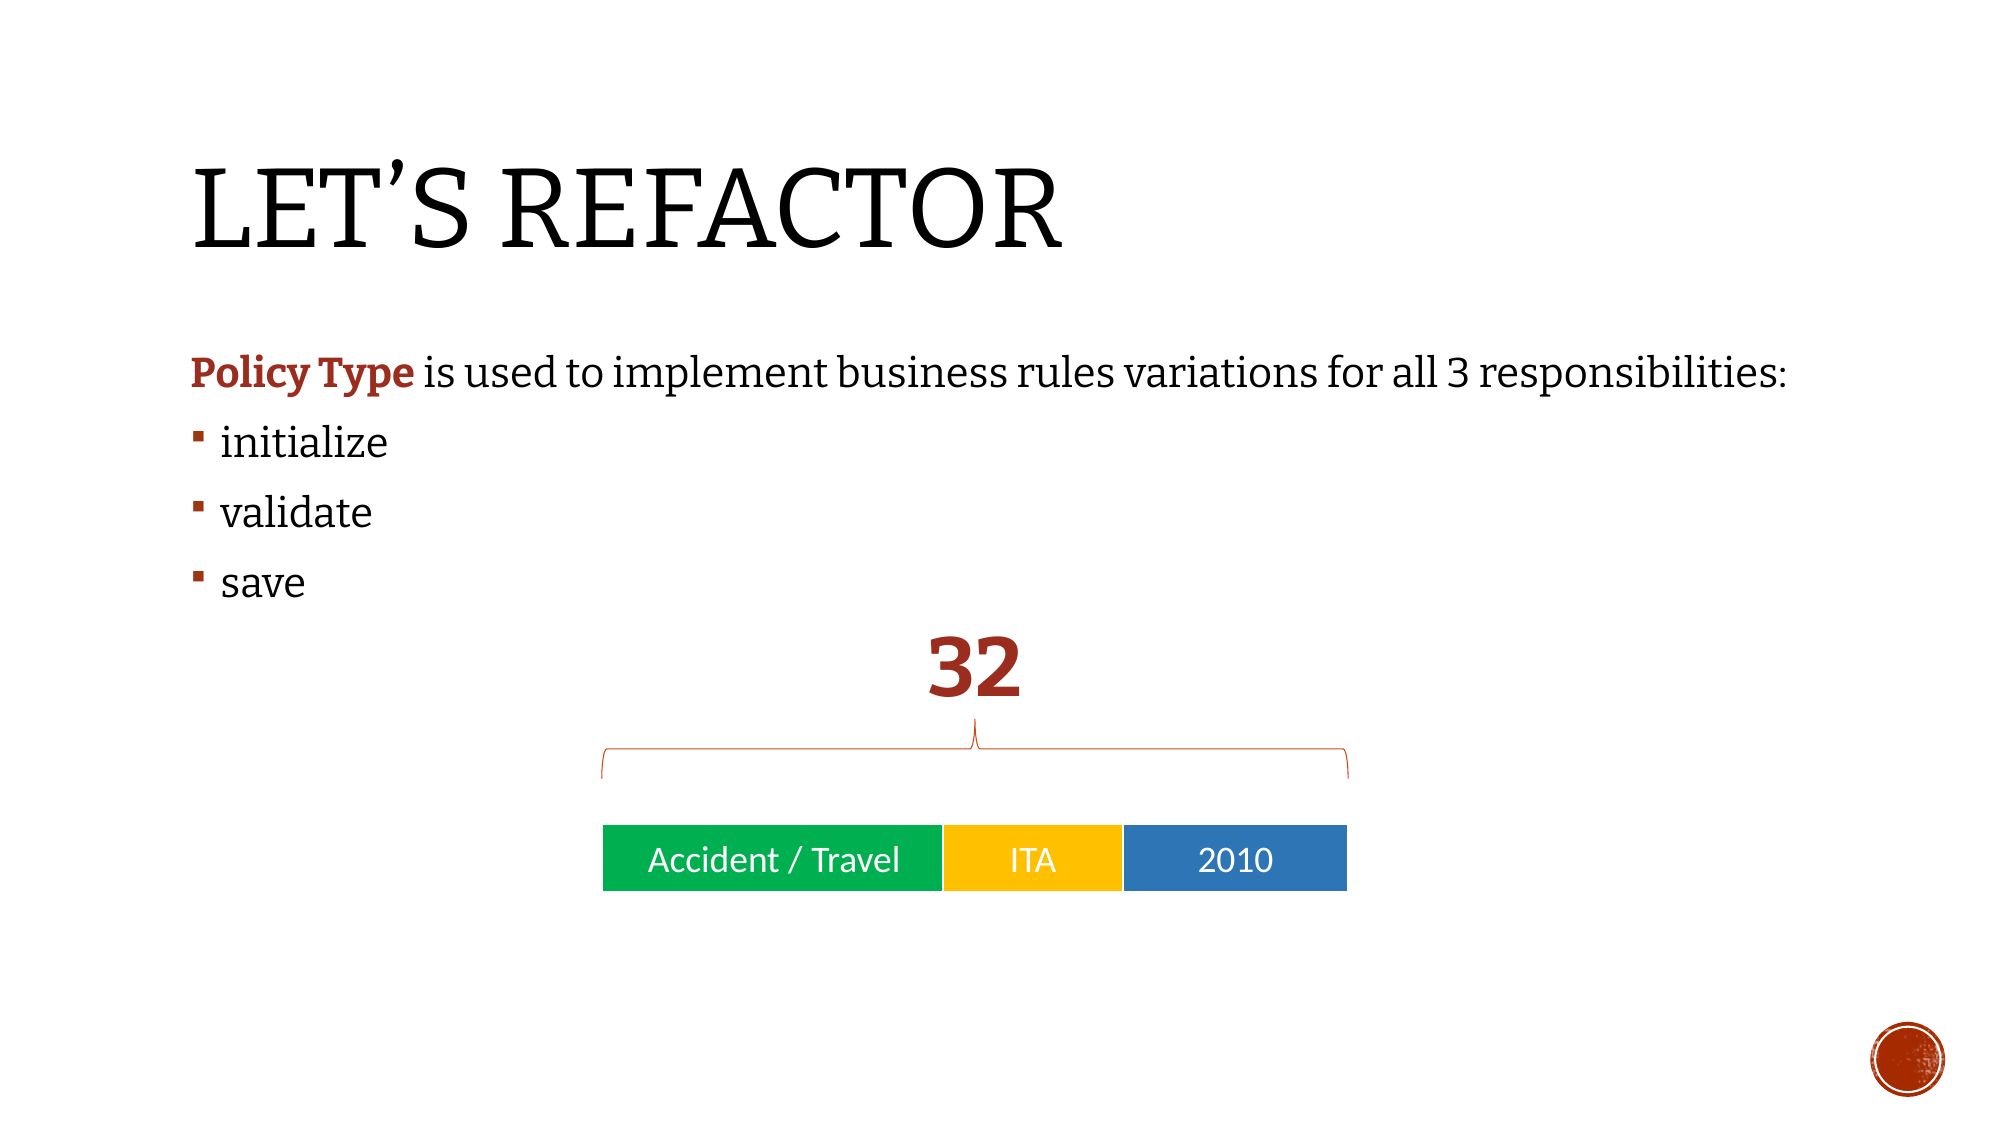

# Let’s refacTor
Policy Type is used to implement business rules variations for all 3 responsibilities:
initialize
validate
save

32
Accident / Travel
2010
ITA